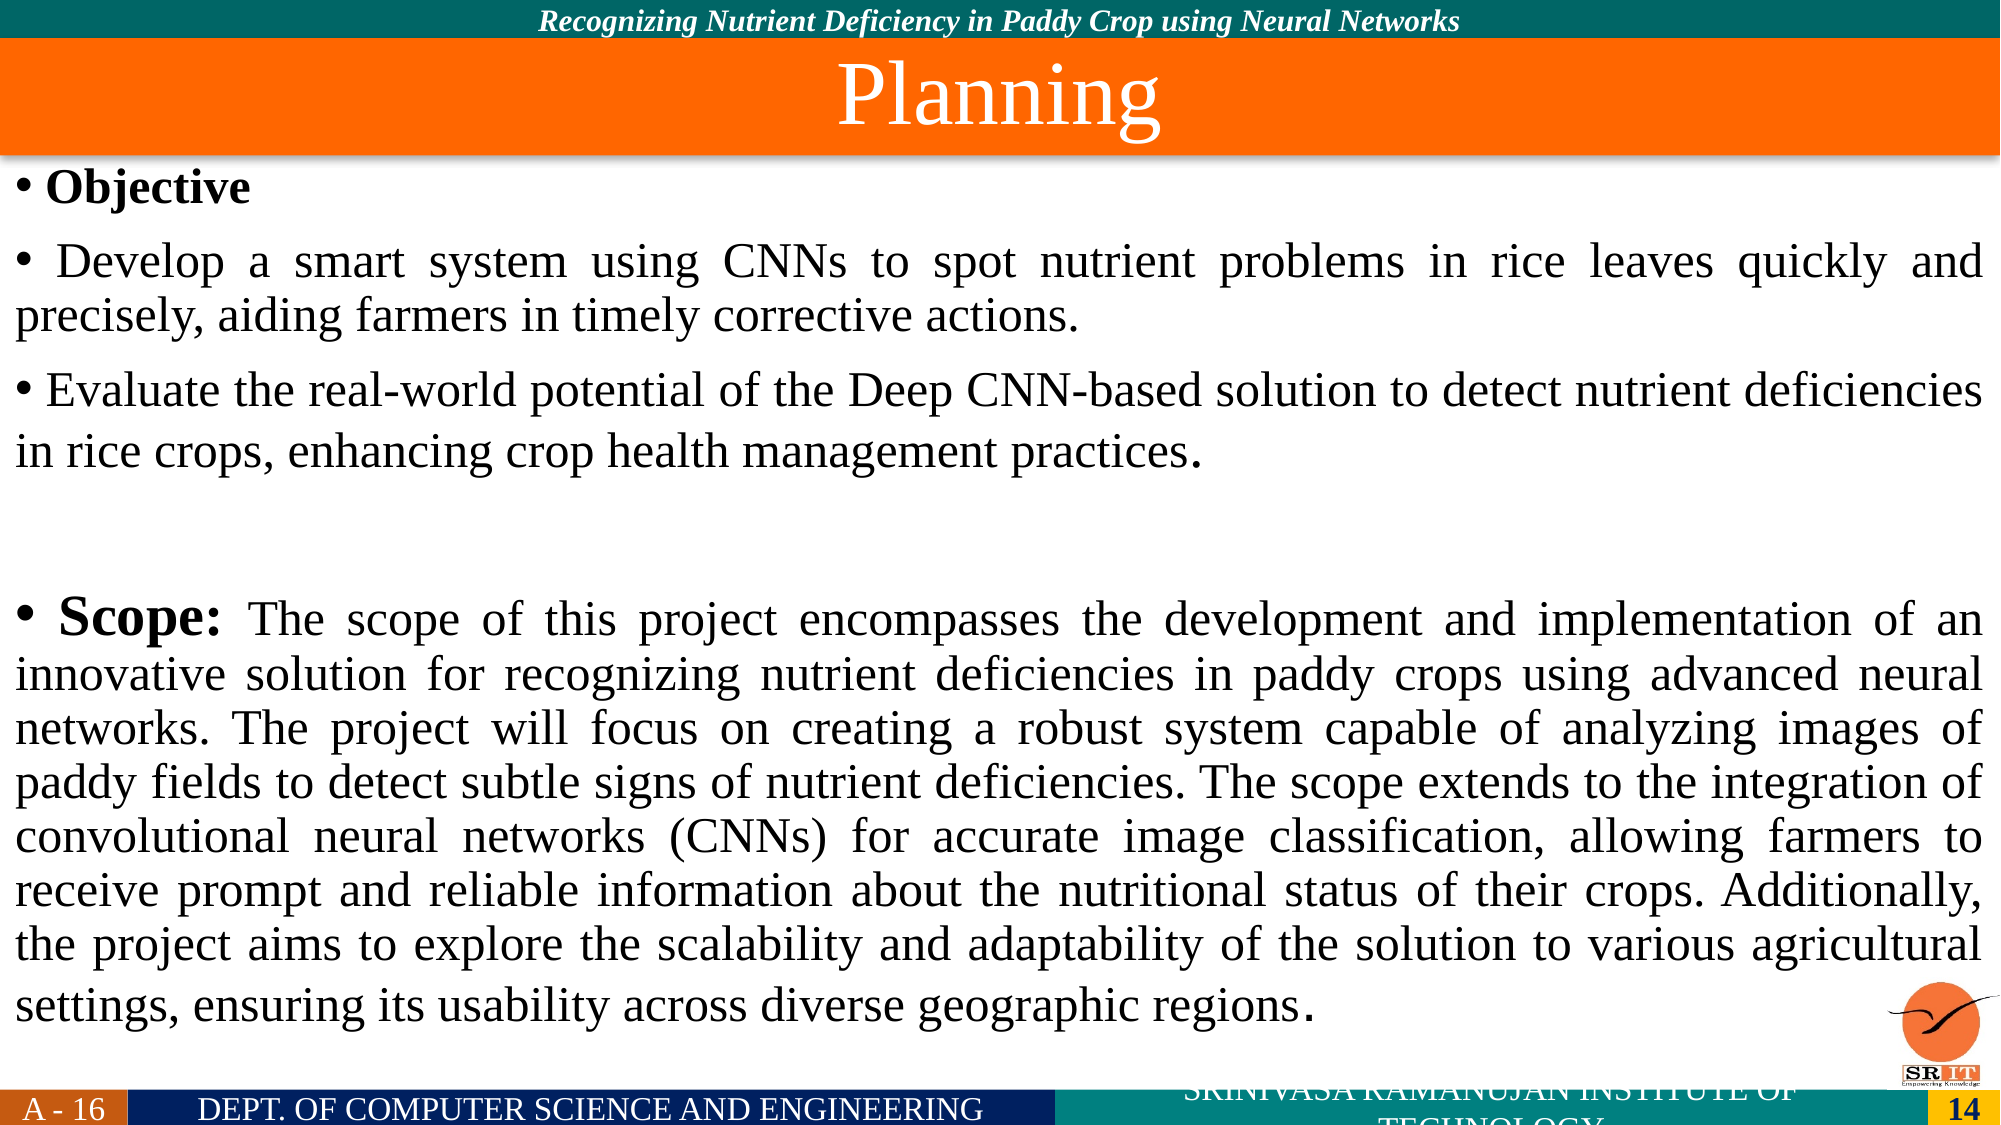

Planning
 Objective
 Develop a smart system using CNNs to spot nutrient problems in rice leaves quickly and precisely, aiding farmers in timely corrective actions.
 Evaluate the real-world potential of the Deep CNN-based solution to detect nutrient deficiencies in rice crops, enhancing crop health management practices.

 Scope: The scope of this project encompasses the development and implementation of an innovative solution for recognizing nutrient deficiencies in paddy crops using advanced neural networks. The project will focus on creating a robust system capable of analyzing images of paddy fields to detect subtle signs of nutrient deficiencies. The scope extends to the integration of convolutional neural networks (CNNs) for accurate image classification, allowing farmers to receive prompt and reliable information about the nutritional status of their crops. Additionally, the project aims to explore the scalability and adaptability of the solution to various agricultural settings, ensuring its usability across diverse geographic regions.